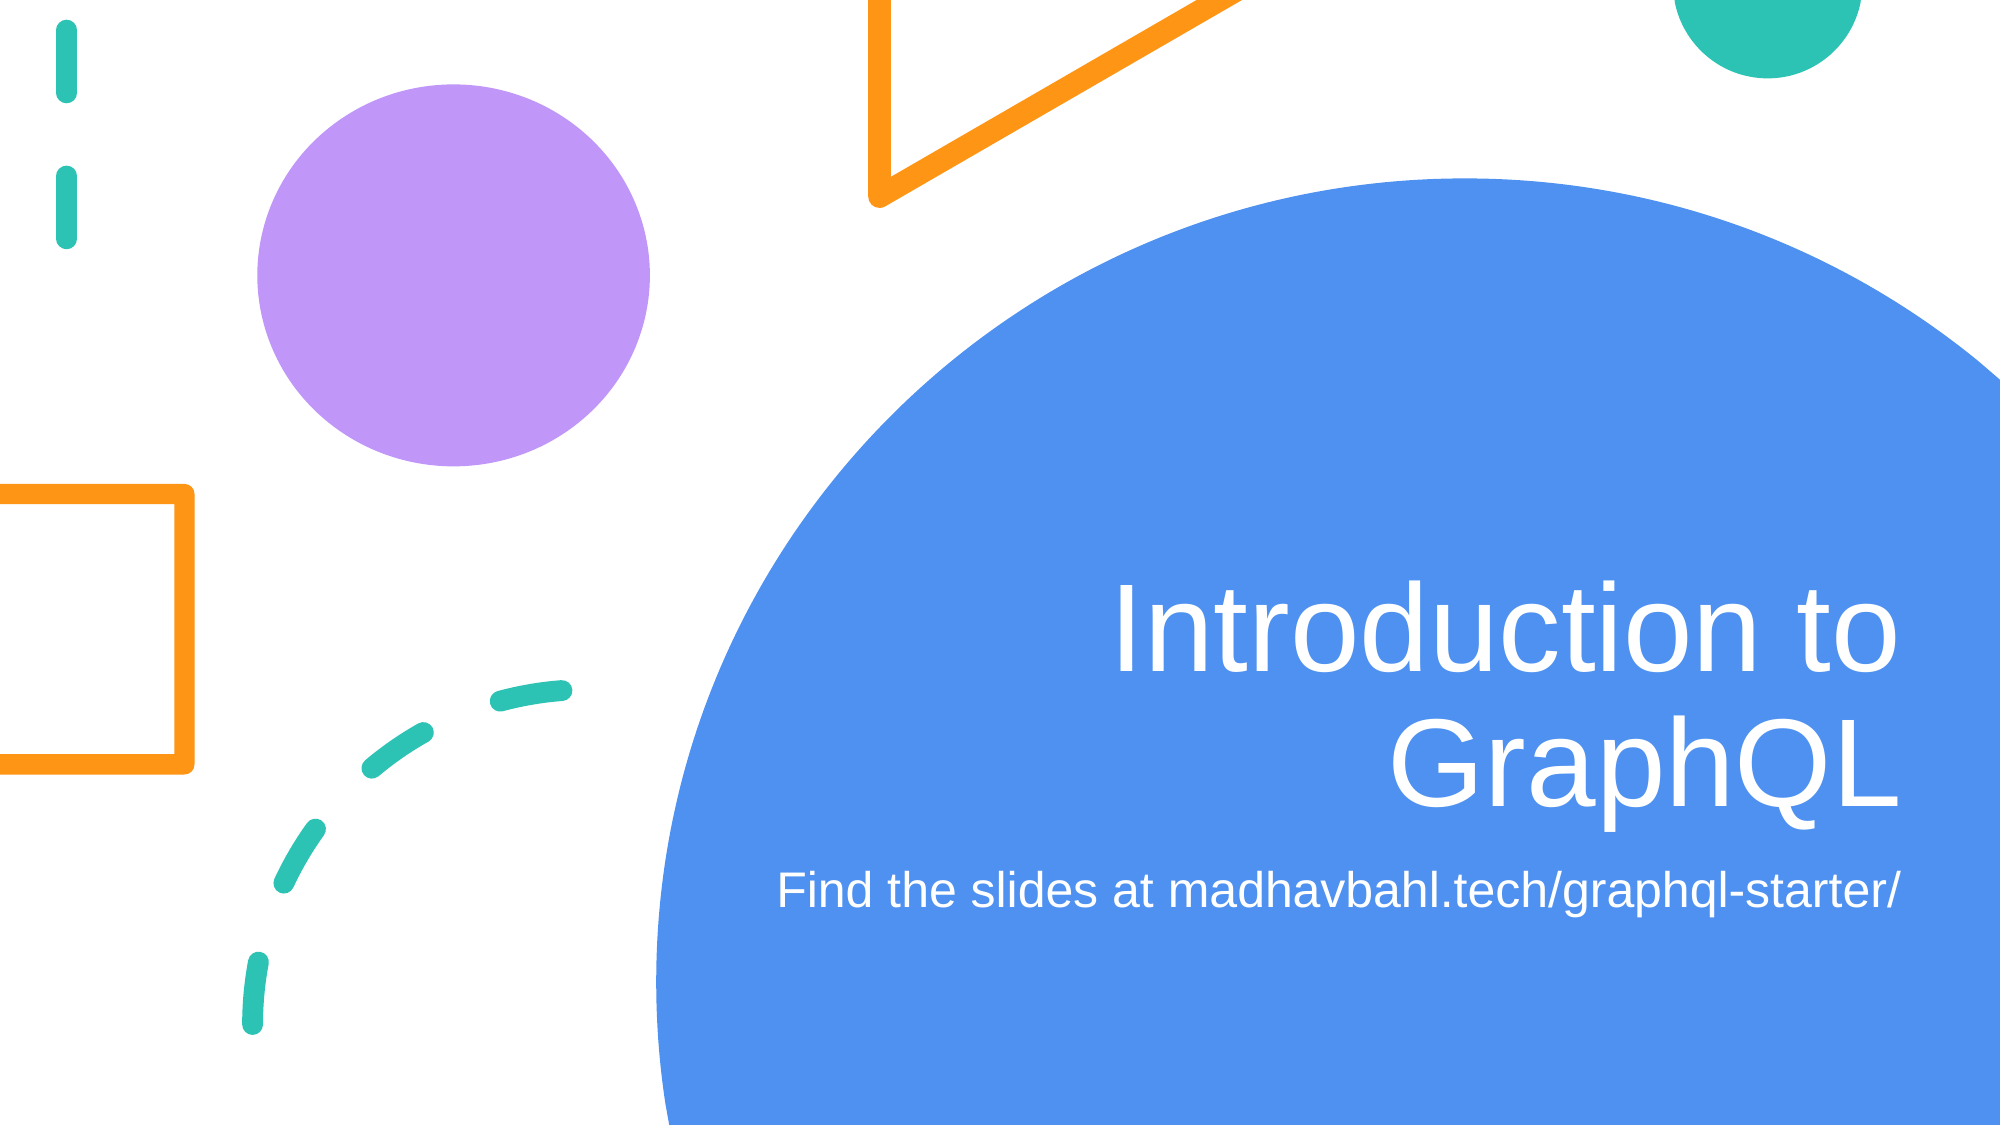

# Introduction to GraphQL
Find the slides at madhavbahl.tech/graphql-starter/